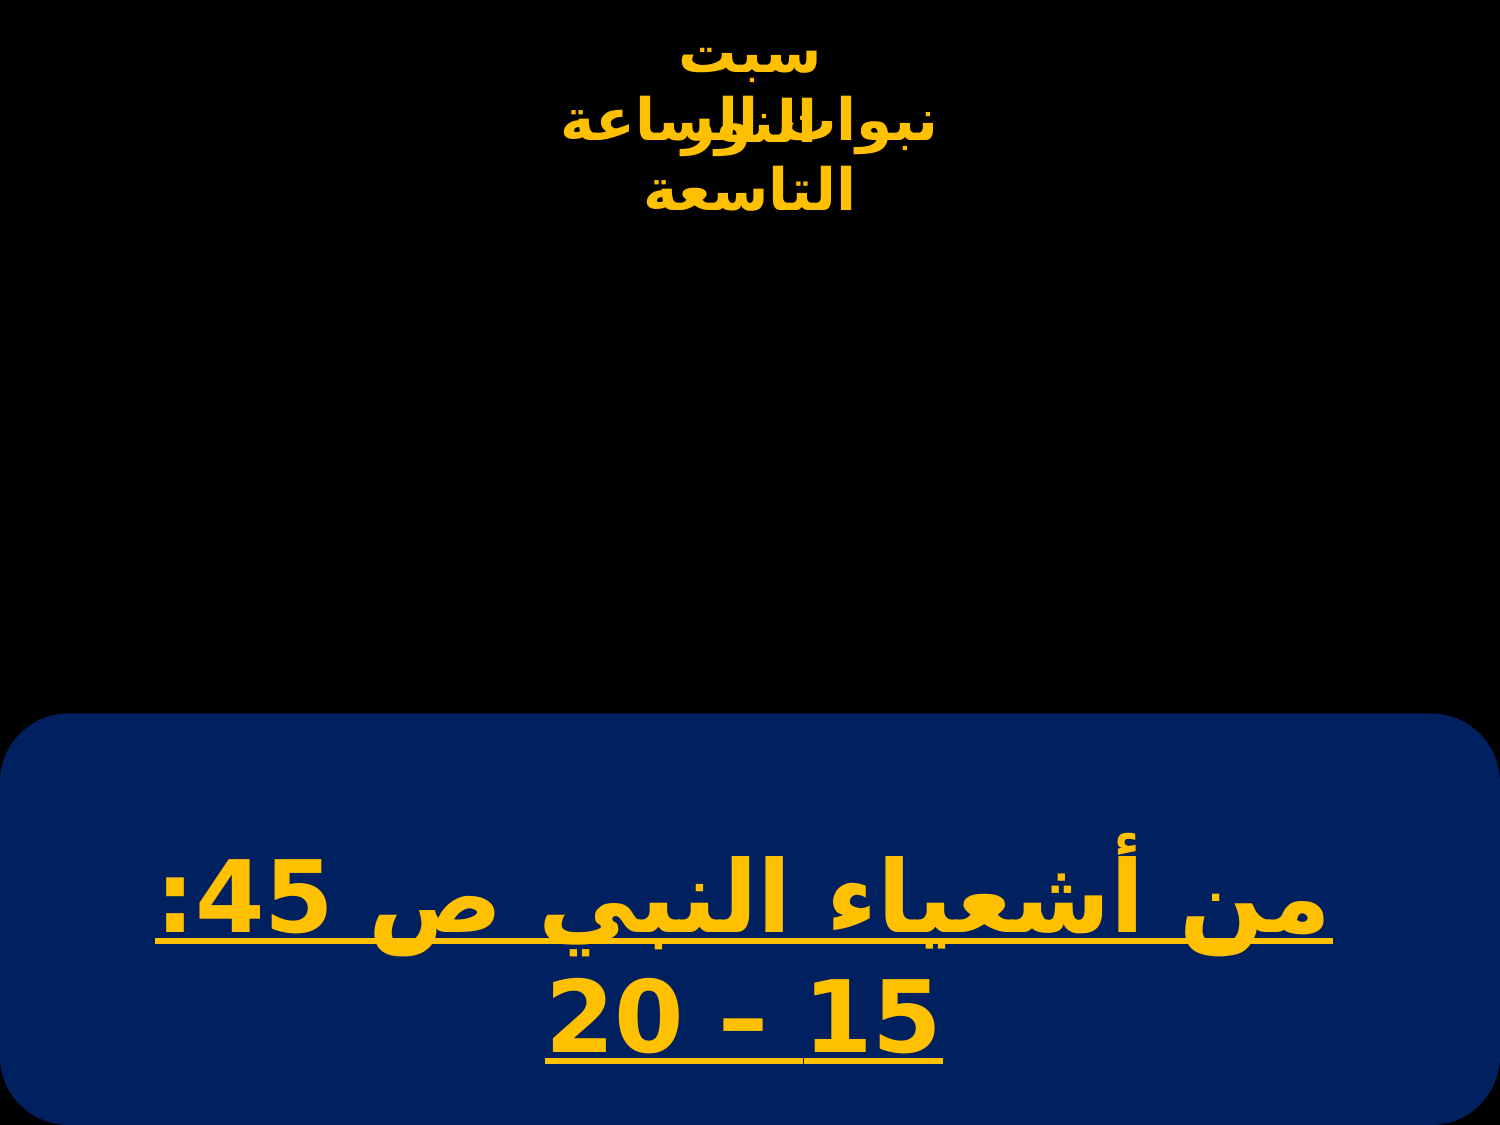

من أشعياء النبي ص 45: 15 – 20